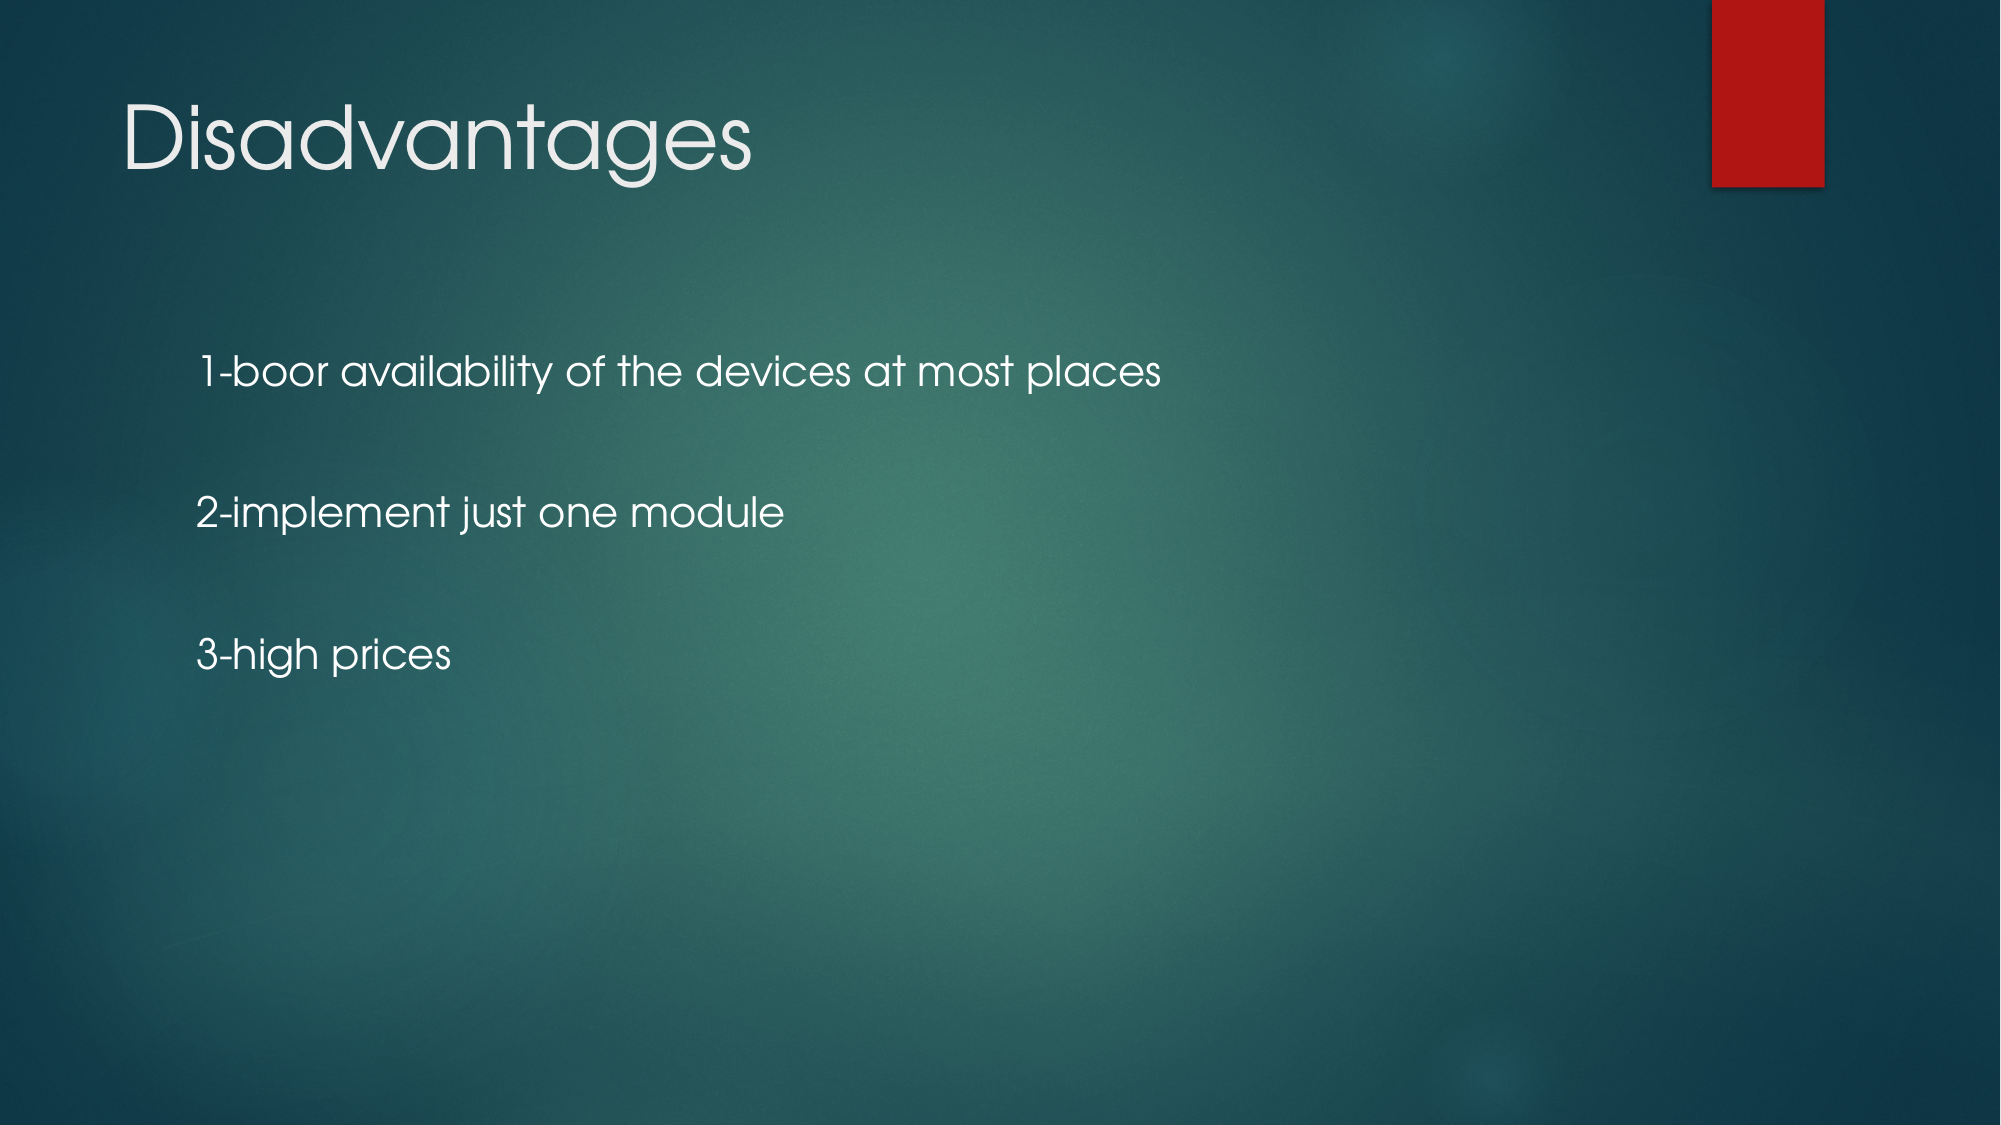

# Disadvantages
1-boor availability of the devices at most places

2-implement just one module

3-high prices